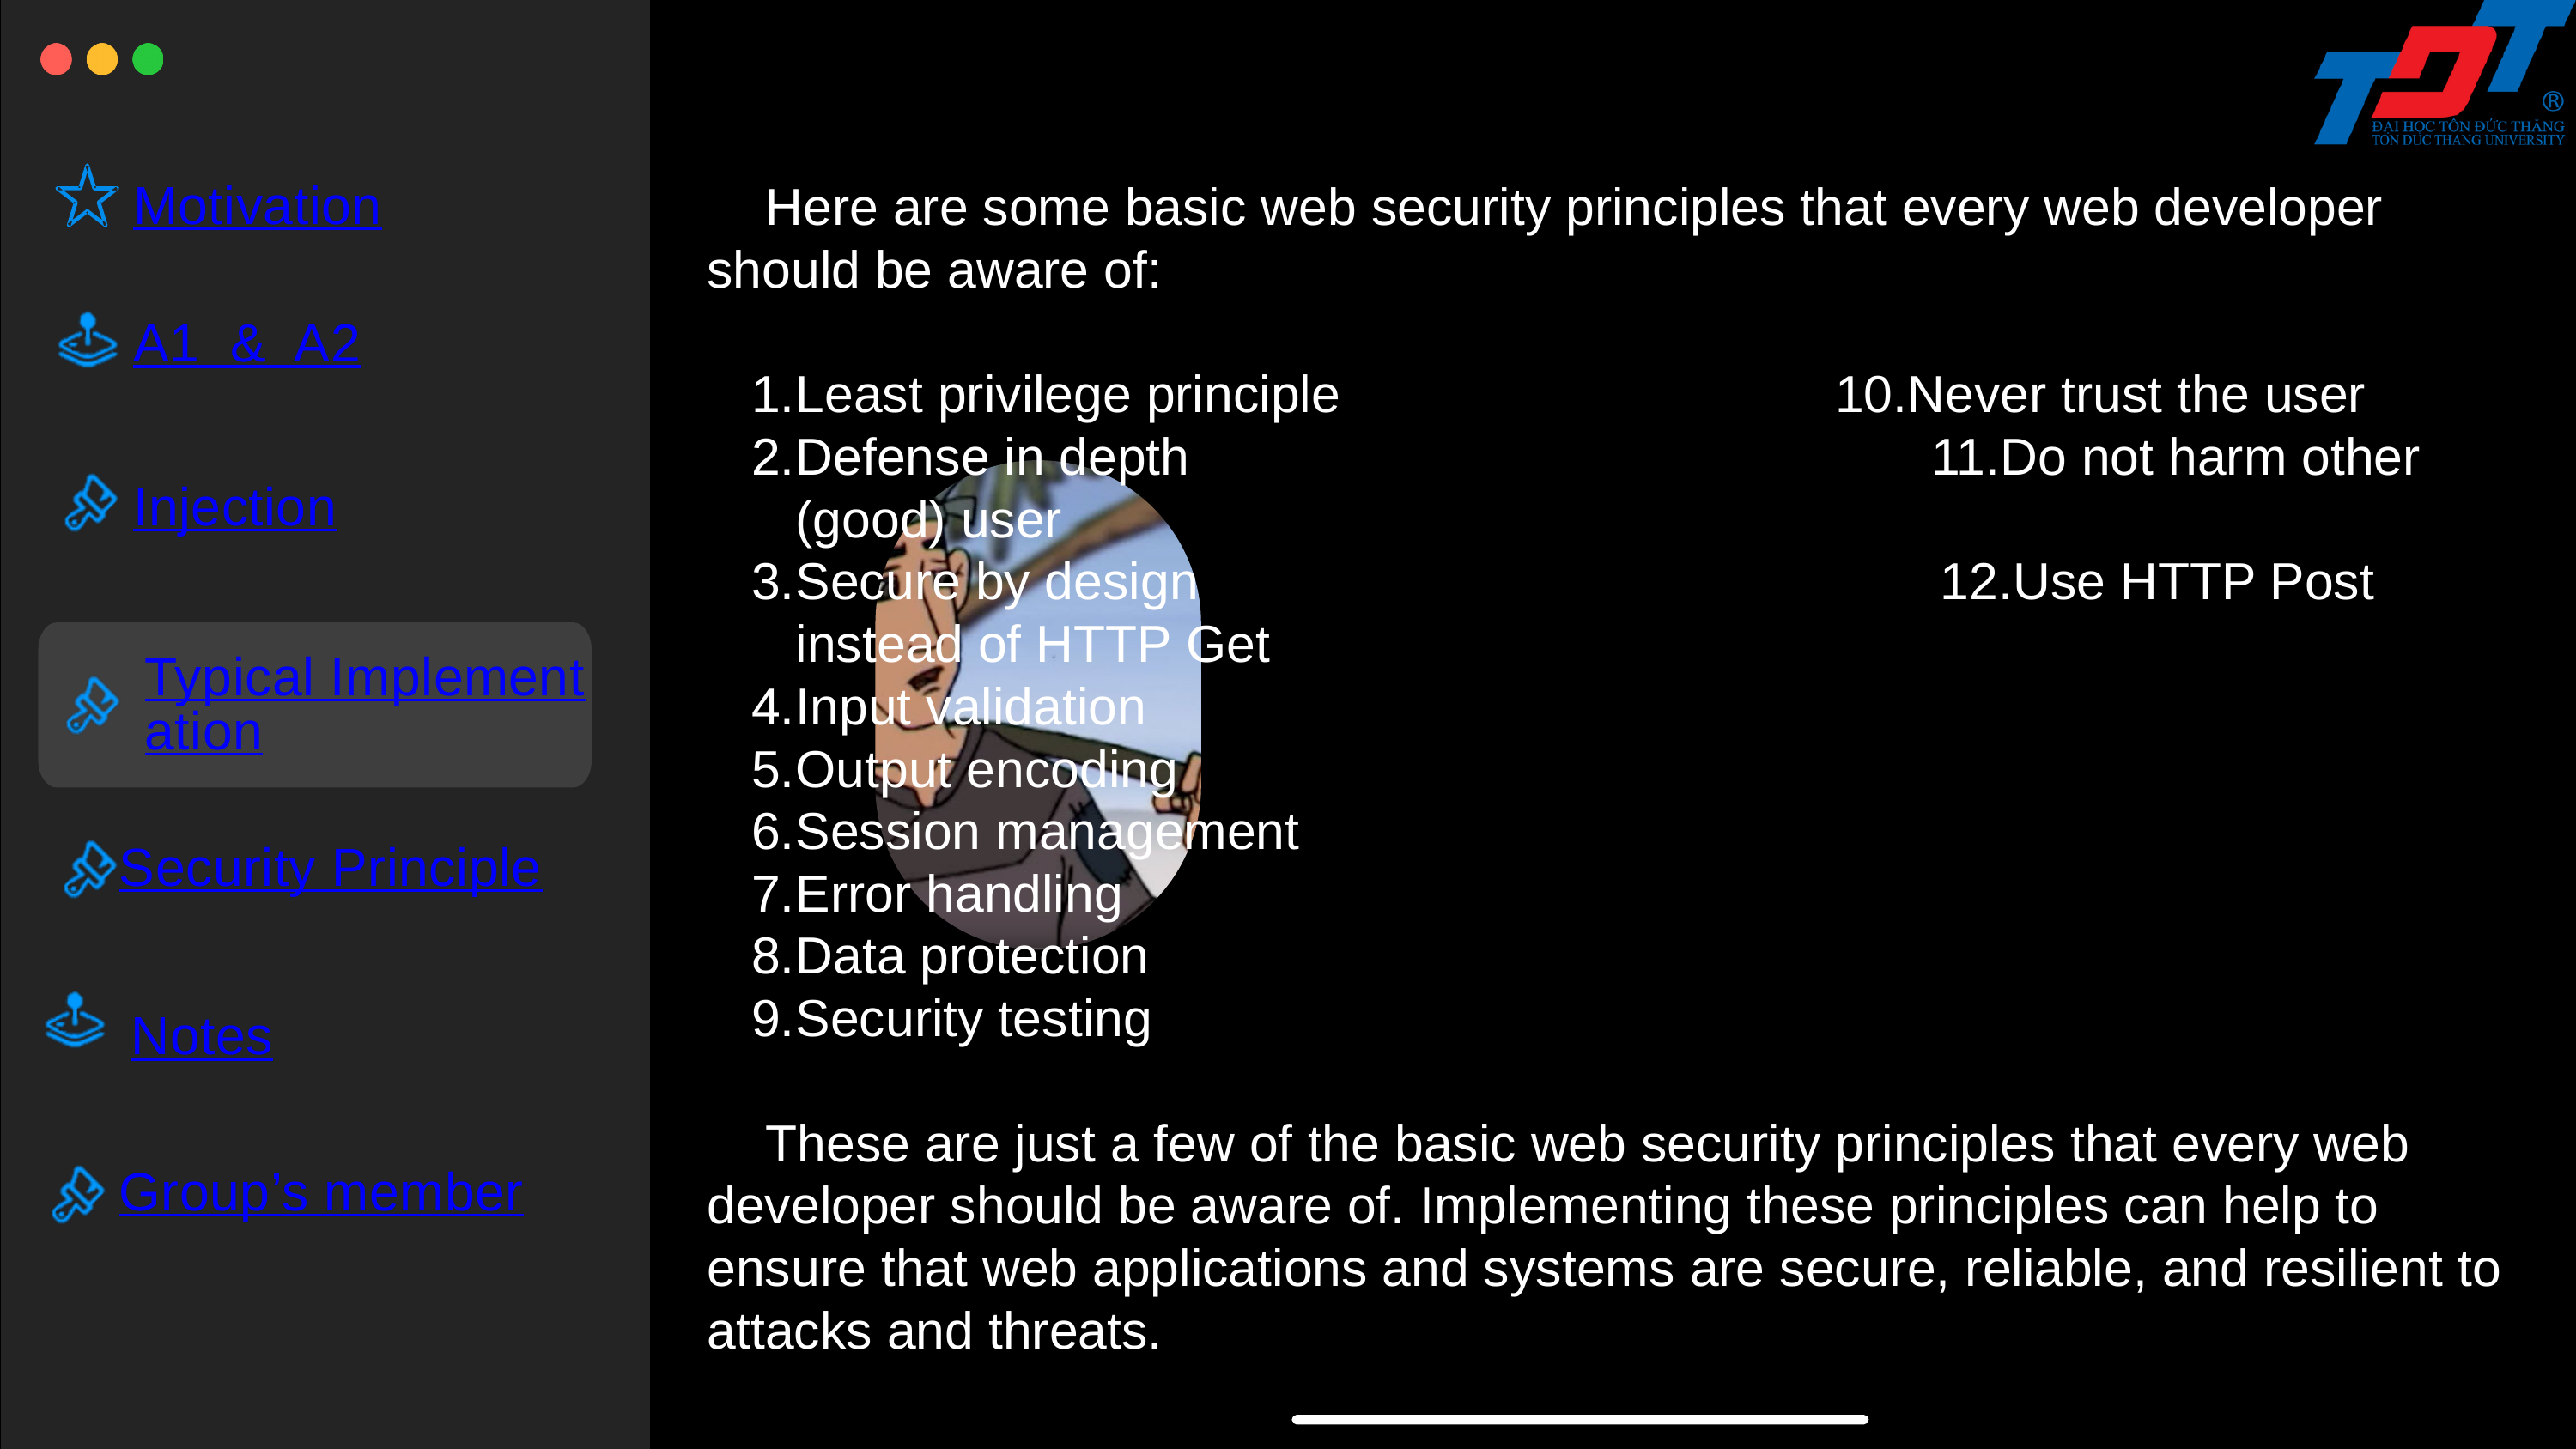

Motivation
    Here are some basic web security principles that every web developer should be aware of:

Least privilege principle                                  10.Never trust the user
Defense in depth                                                   11.Do not harm other (good) user
Secure by design                                                   12.Use HTTP Post instead of HTTP Get
Input validation
Output encoding
Session management
Error handling
Data protection
Security testing

    These are just a few of the basic web security principles that every web developer should be aware of. Implementing these principles can help to ensure that web applications and systems are secure, reliable, and resilient to attacks and threats.

A1  &  A2

Injection

Typical Implementation

Security Principle

Notes

Group’s member